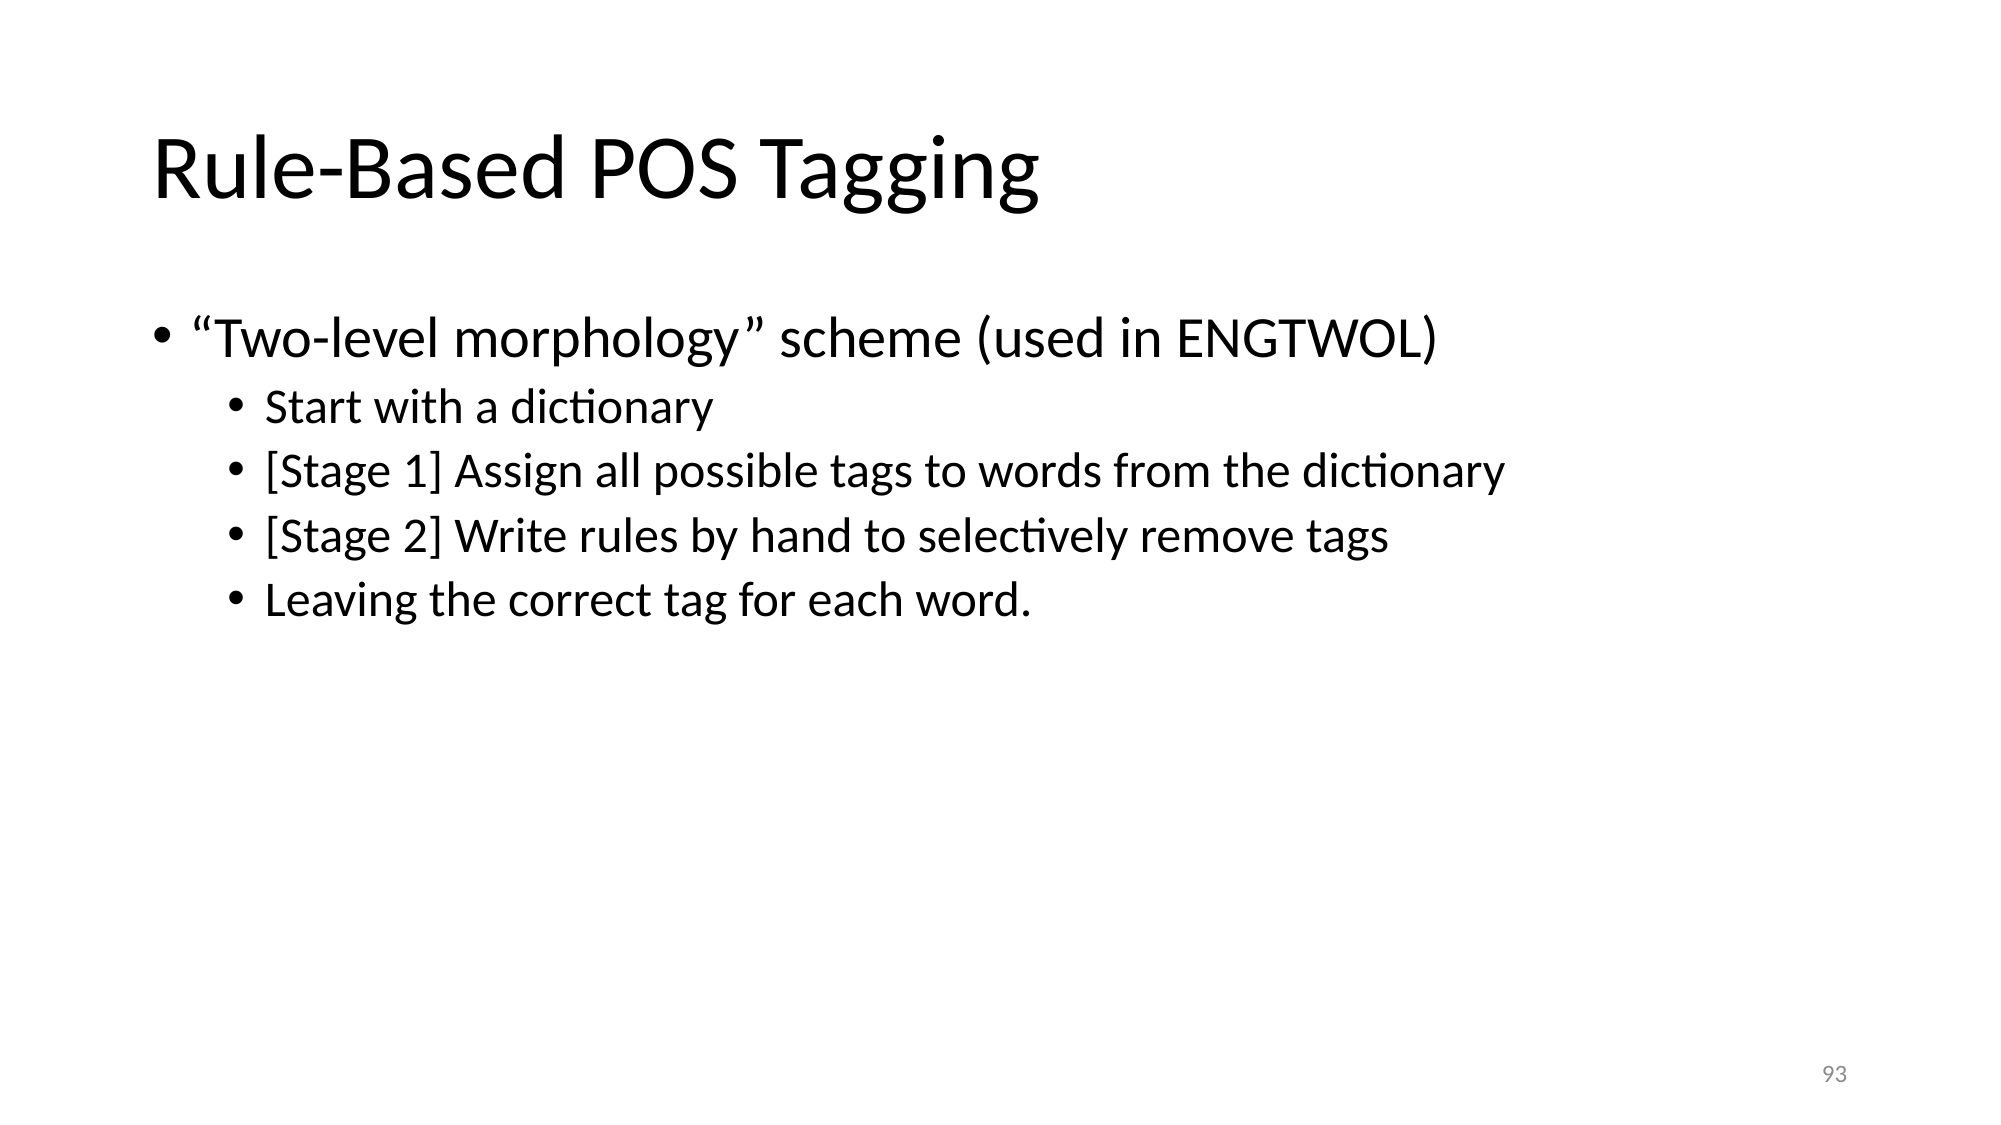

# Rule-Based POS Tagging
“Two-level morphology” scheme (used in ENGTWOL)
Start with a dictionary
[Stage 1] Assign all possible tags to words from the dictionary
[Stage 2] Write rules by hand to selectively remove tags
Leaving the correct tag for each word.
93